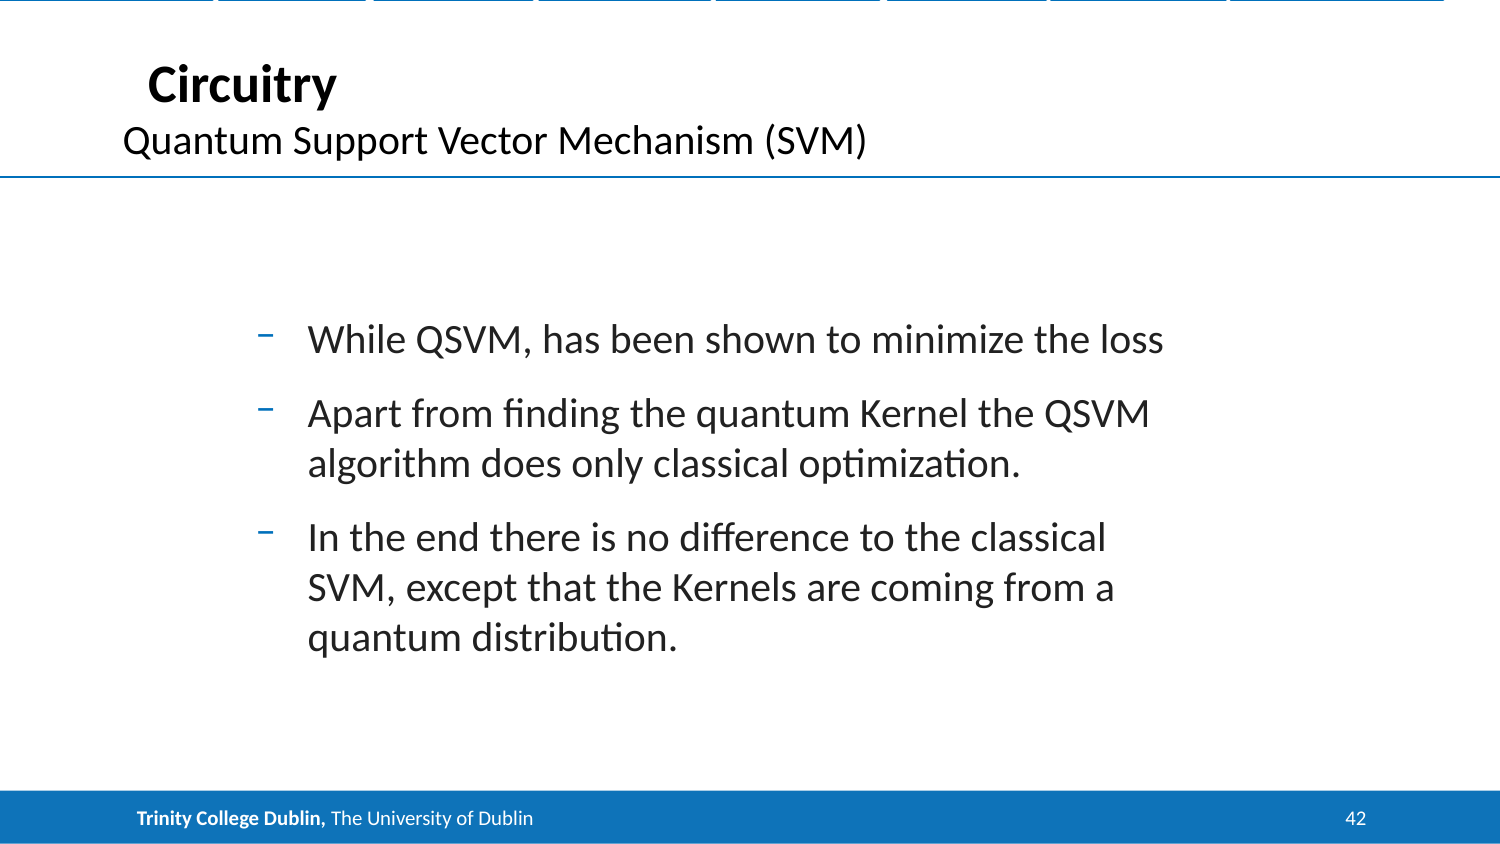

Introduction & background
The Circuits
Data Encoding
Quantum
    Run
Classical
   Run
Results
   Future
   Work
Conclusion
# Circuitry
Quantum Support Vector Mechanism (SVM)

While QSVM, has been shown to minimize the loss
Apart from finding the quantum Kernel the QSVM algorithm does only classical optimization.
In the end there is no difference to the classical SVM, except that the Kernels are coming from a quantum distribution.